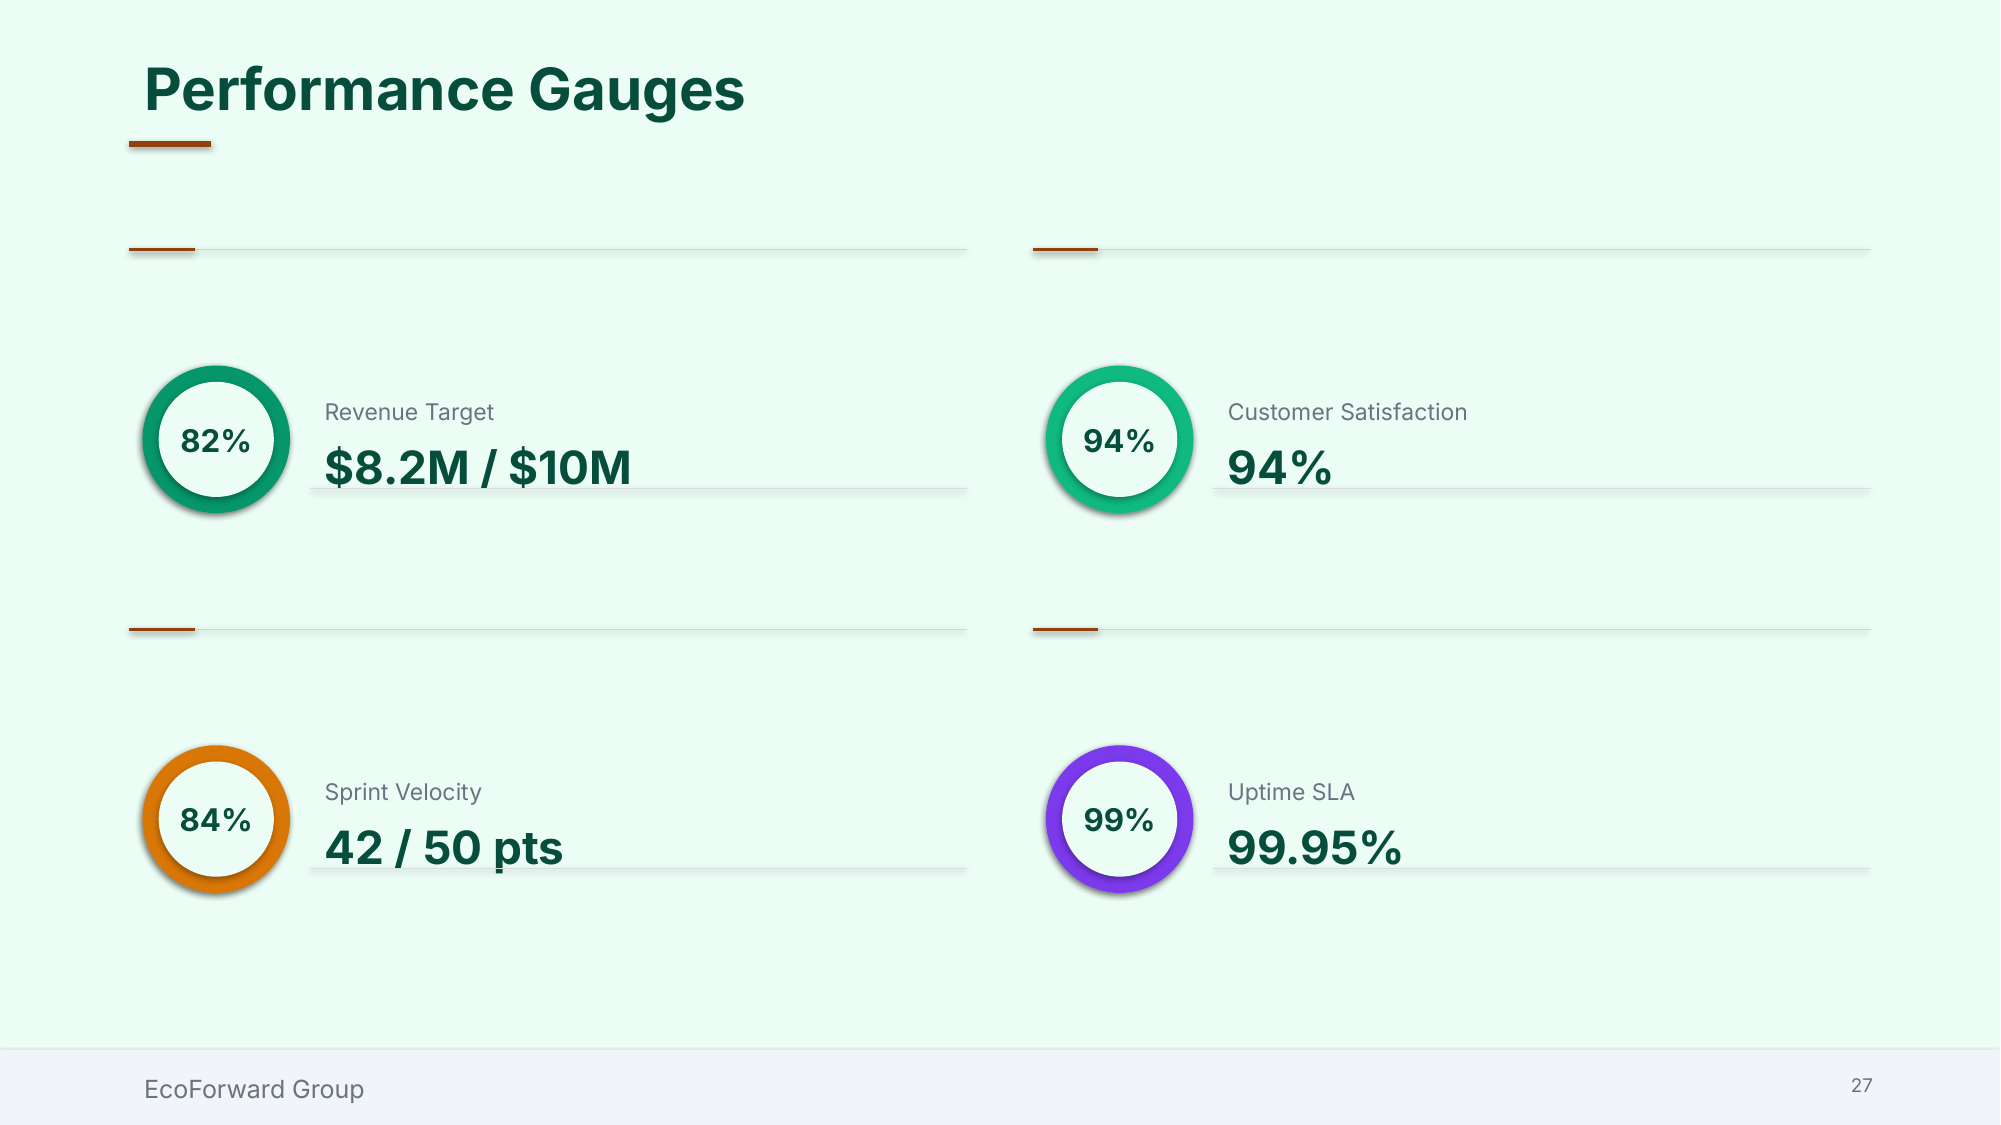

Performance Gauges

Revenue Target
Customer Satisfaction
82%
94%
$8.2M / $10M
94%

Sprint Velocity
Uptime SLA
84%
99%
42 / 50 pts
99.95%

EcoForward Group
27